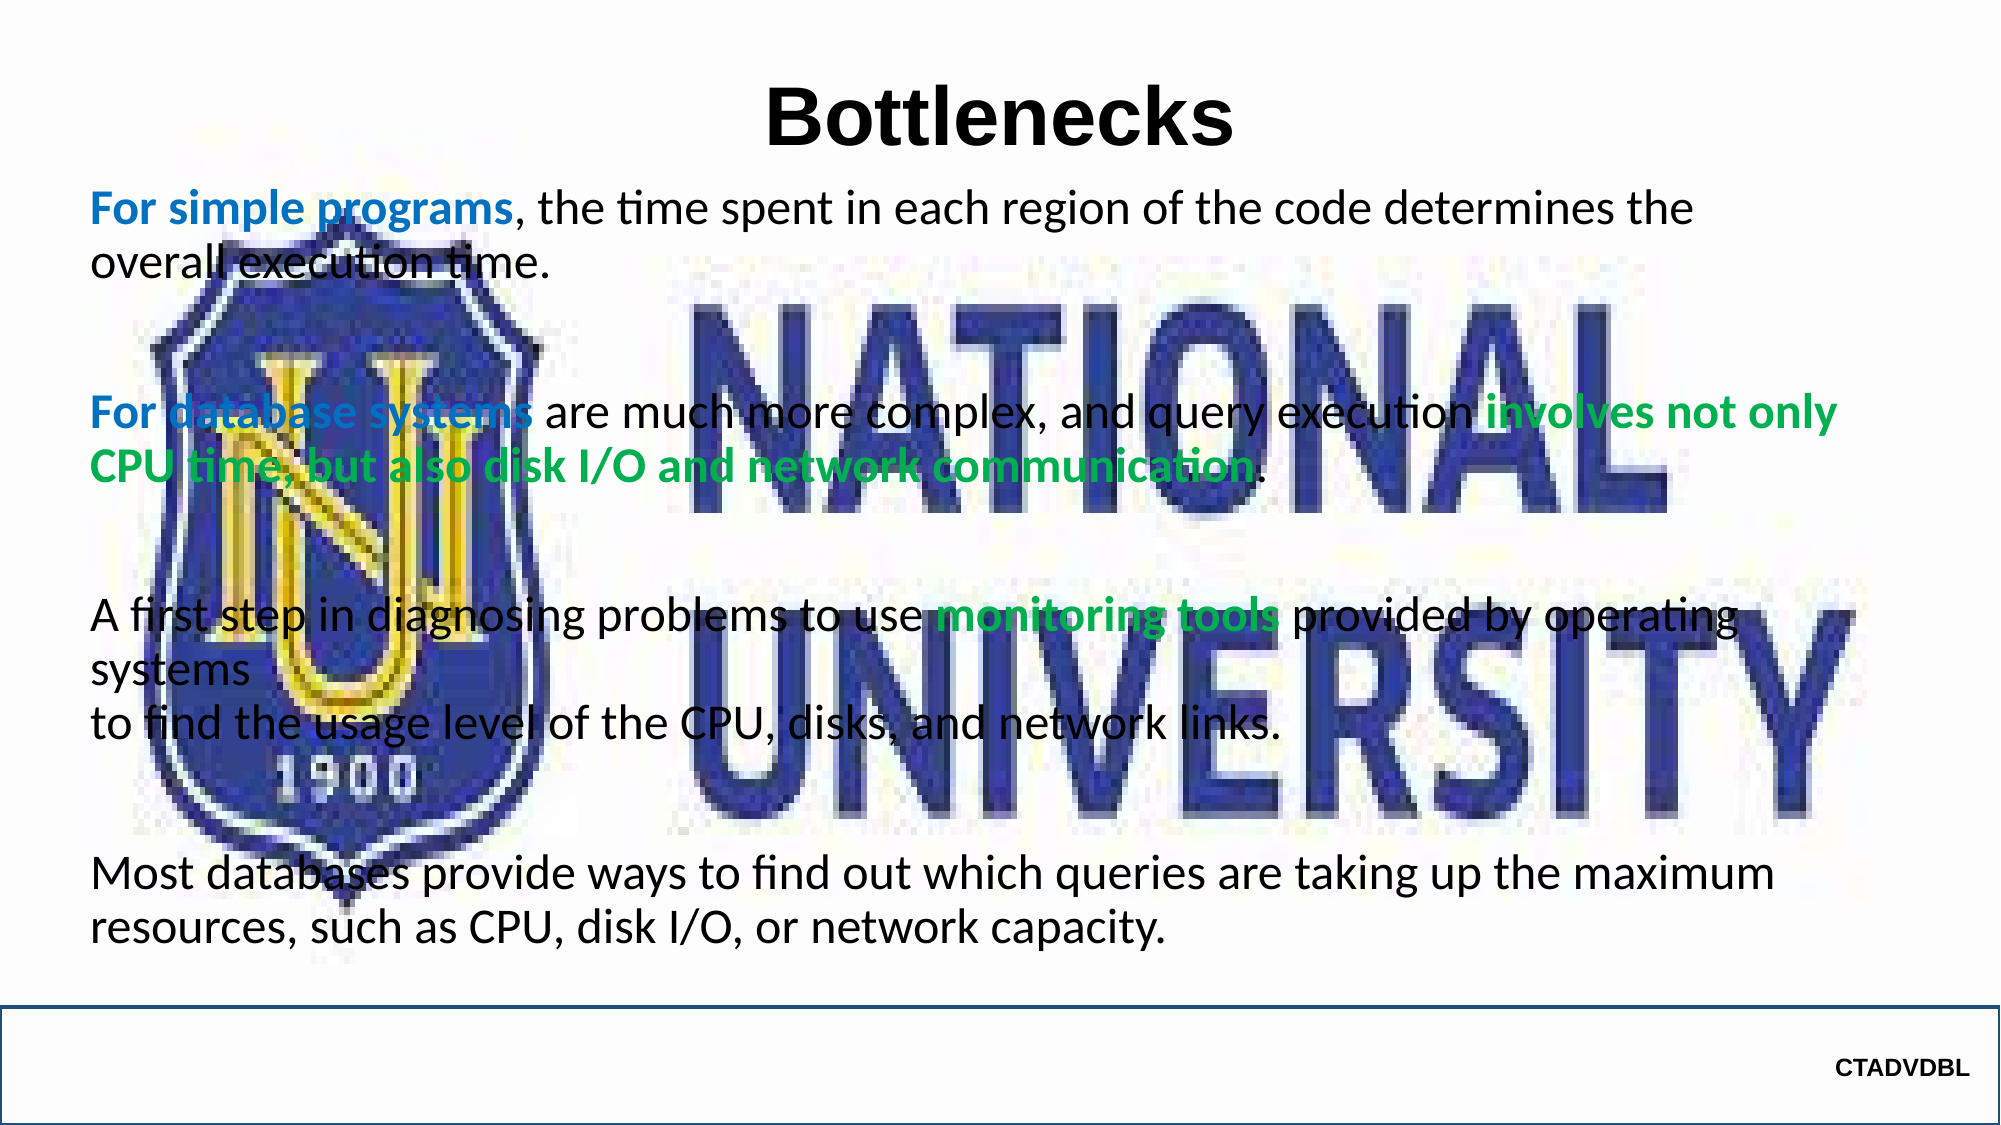

# Bottlenecks
For simple programs, the time spent in each region of the code determines the
overall execution time.

For database systems are much more complex, and query execution involves not only CPU time, but also disk I/O and network communication.

A first step in diagnosing problems to use monitoring tools provided by operating systems
to find the usage level of the CPU, disks, and network links.

Most databases provide ways to find out which queries are taking up the maximum resources, such as CPU, disk I/O, or network capacity.
CTADVDBL